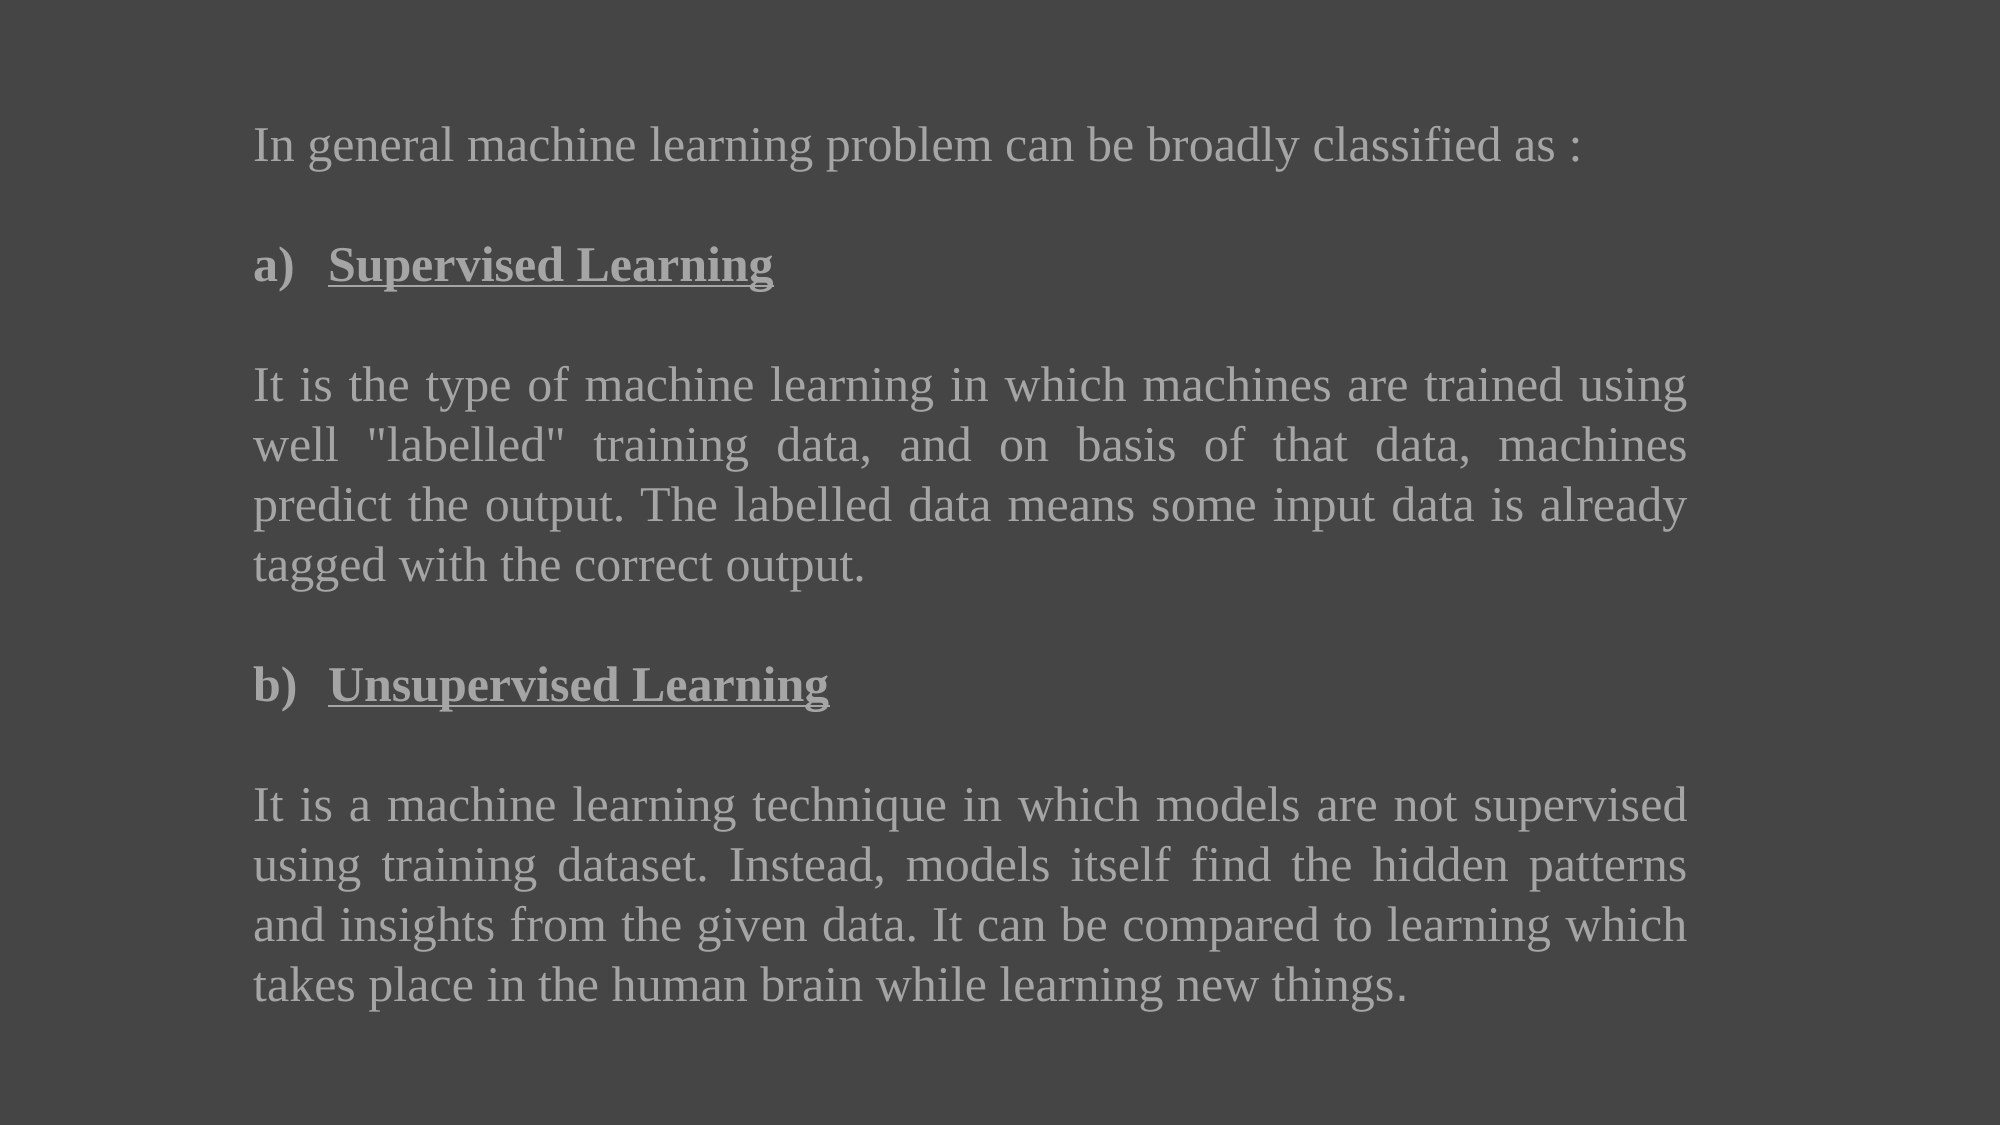

In general machine learning problem can be broadly classified as :

Supervised Learning

It is the type of machine learning in which machines are trained using well "labelled" training data, and on basis of that data, machines predict the output. The labelled data means some input data is already tagged with the correct output.

Unsupervised Learning

It is a machine learning technique in which models are not supervised using training dataset. Instead, models itself find the hidden patterns and insights from the given data. It can be compared to learning which takes place in the human brain while learning new things.